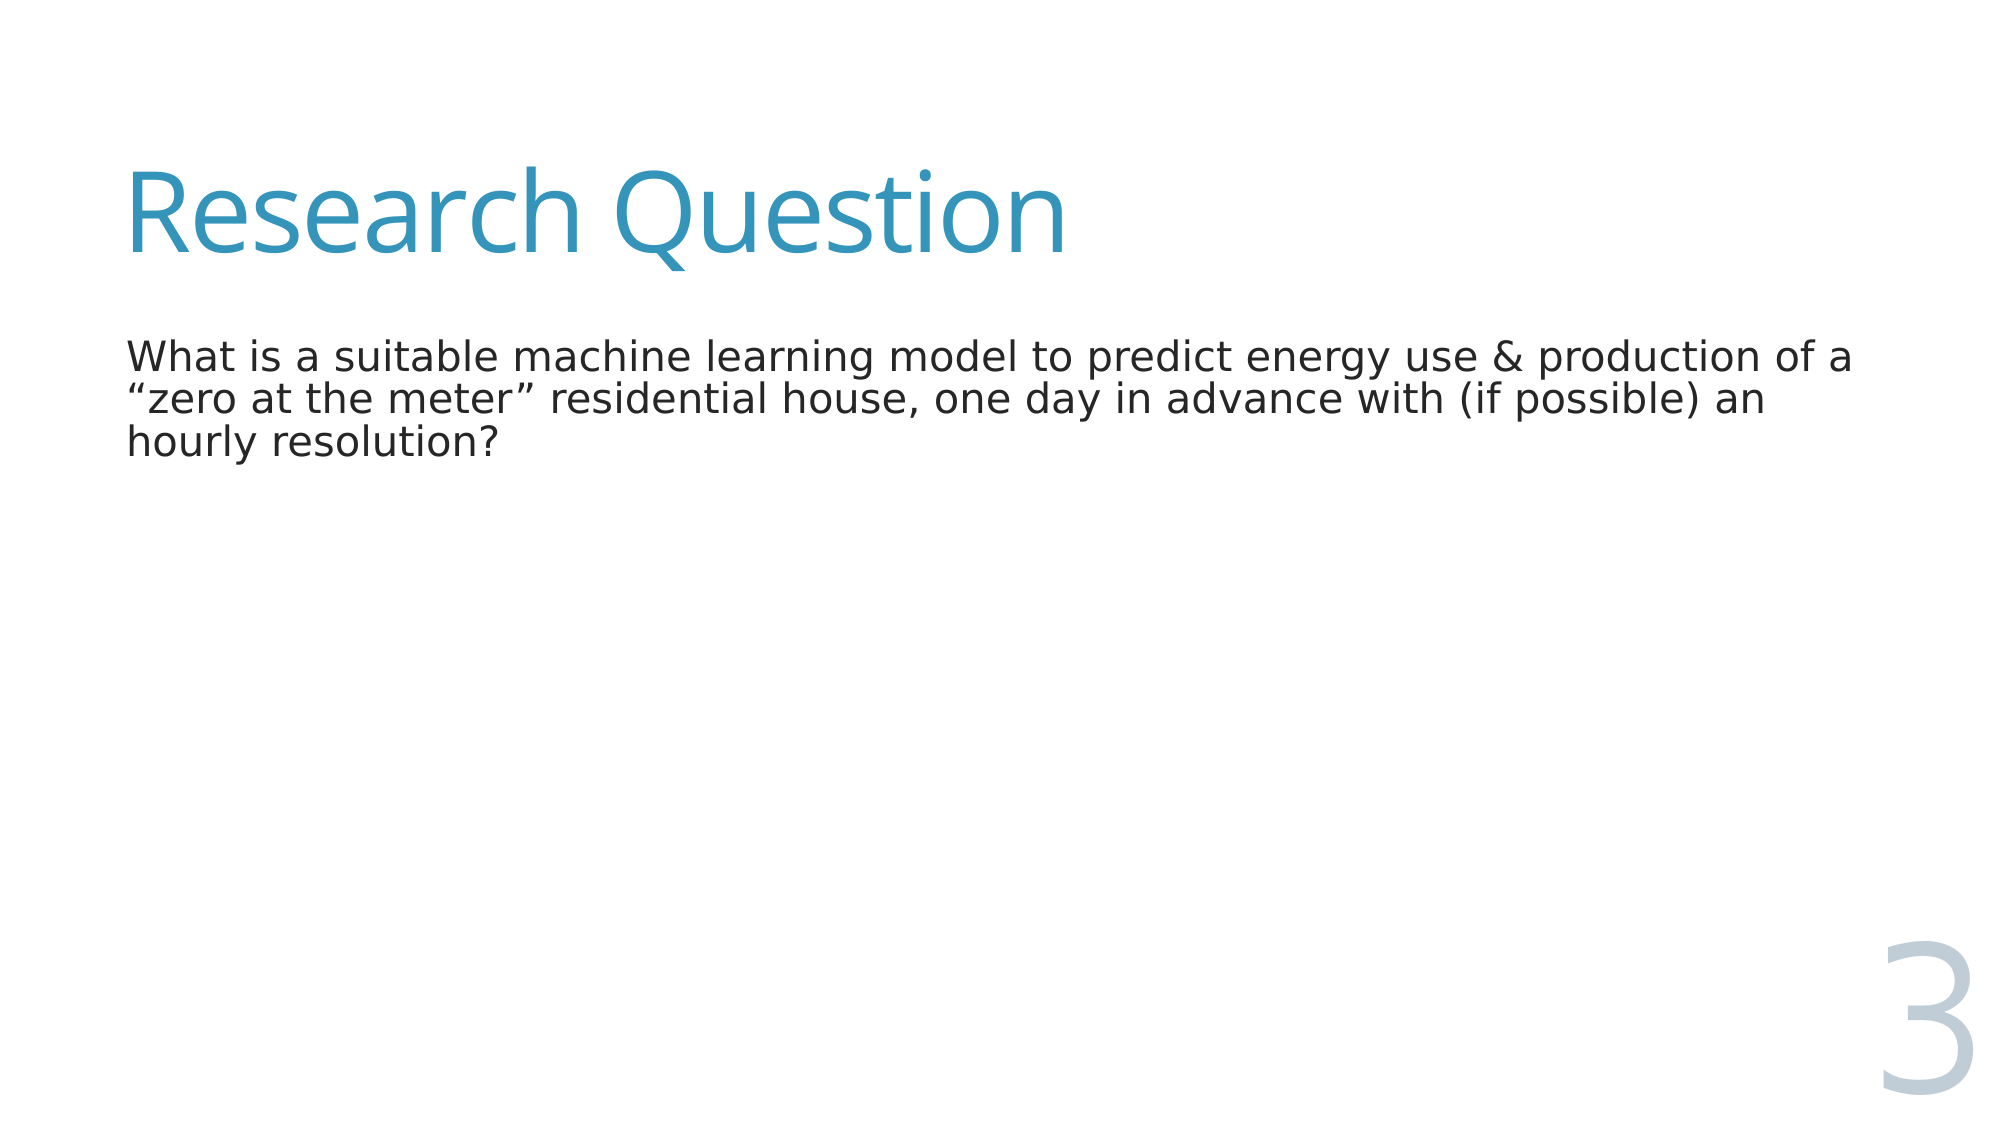

# Research Question
What is a suitable machine learning model to predict energy use & production of a “zero at the meter” residential house, one day in advance with (if possible) an hourly resolution?

3